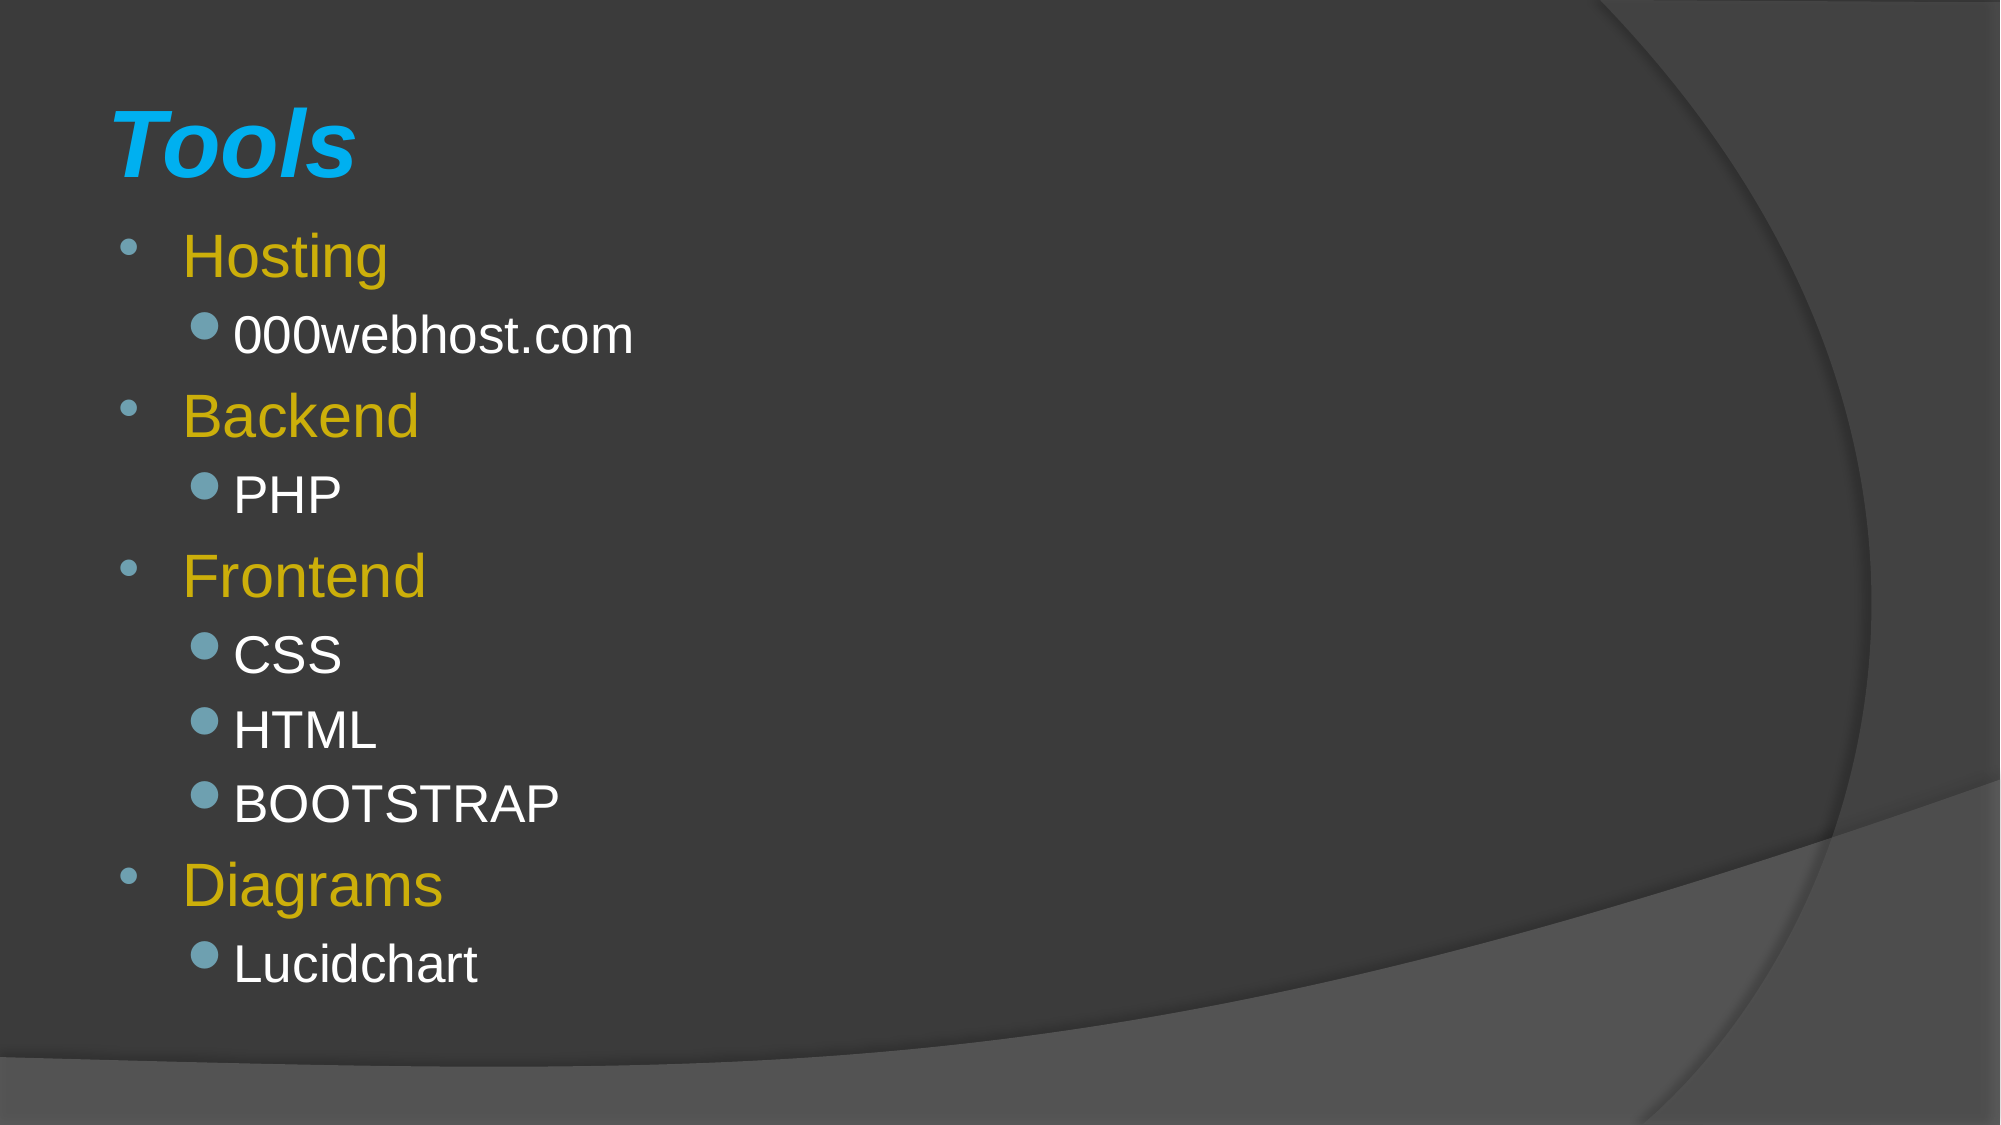

# Tools
Hosting
000webhost.com
Backend
PHP
Frontend
CSS
HTML
BOOTSTRAP
Diagrams
Lucidchart